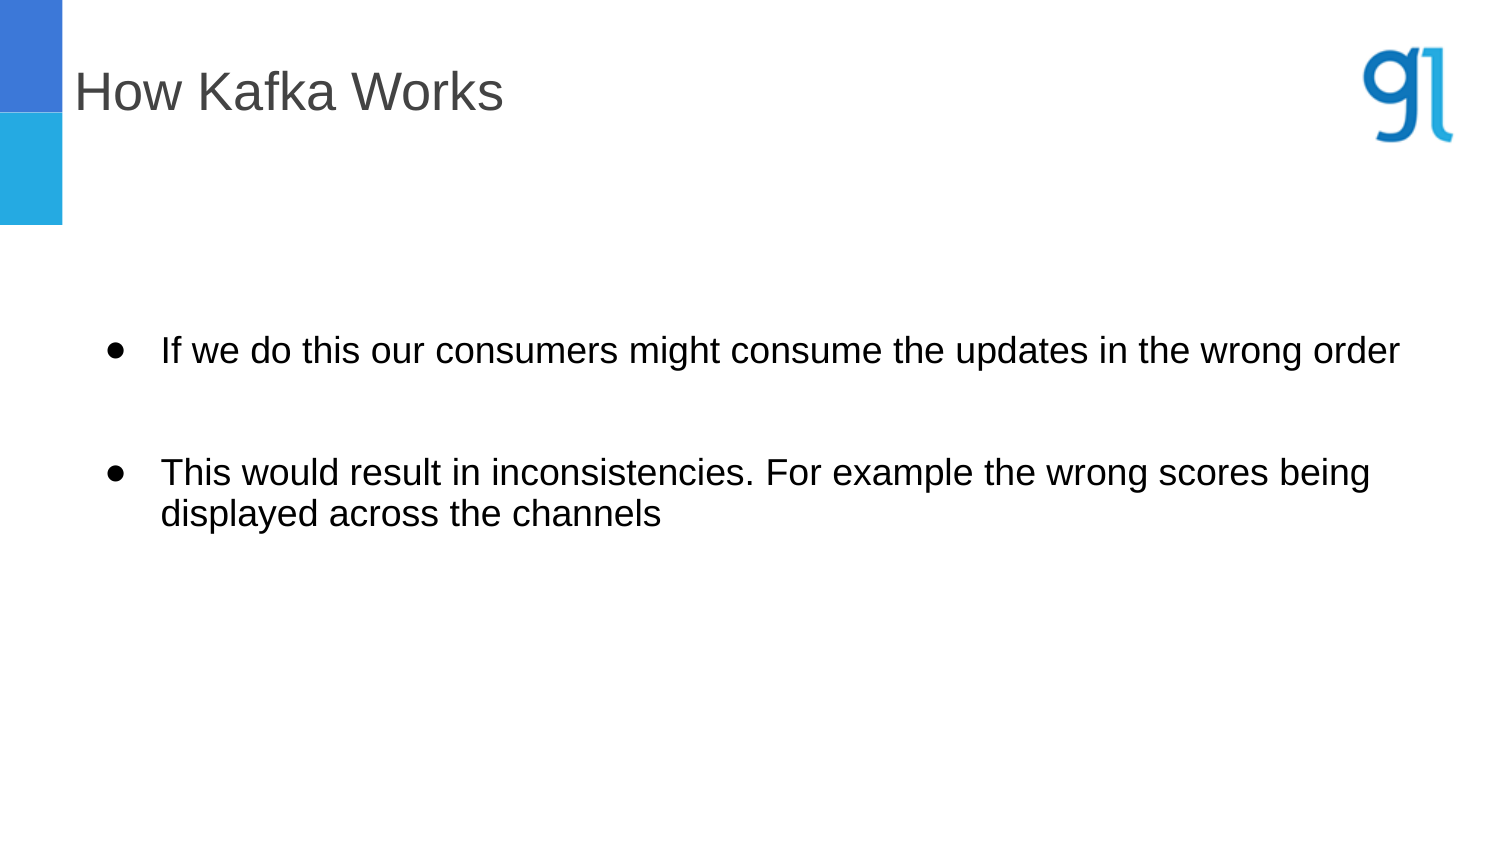

How Kafka Works
If we do this our consumers might consume the updates in the wrong order

This would result in inconsistencies. For example the wrong scores being displayed across the channels